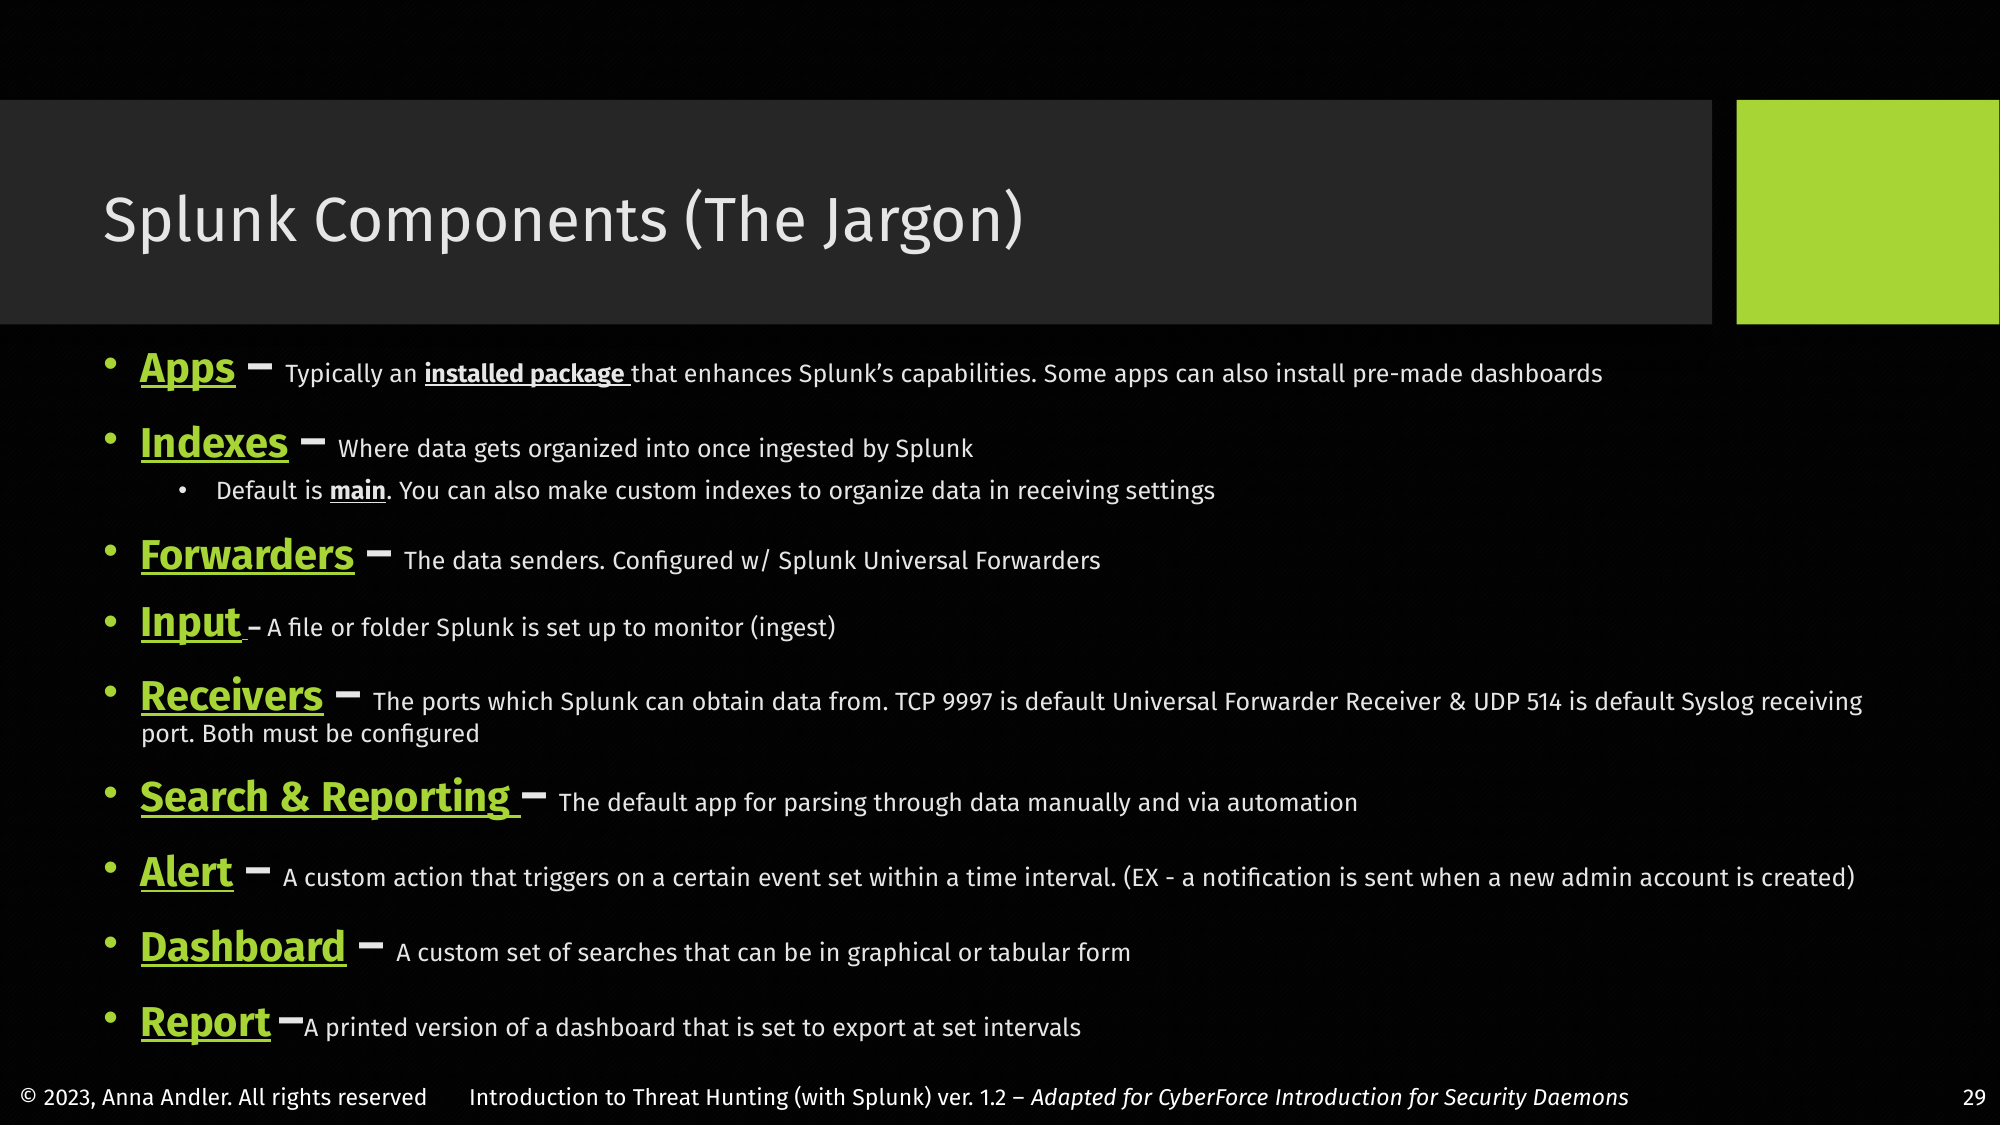

# Splunk Components (The Jargon)
Apps – Typically an installed package that enhances Splunk’s capabilities. Some apps can also install pre-made dashboards
Indexes – Where data gets organized into once ingested by Splunk
Default is main. You can also make custom indexes to organize data in receiving settings
Forwarders – The data senders. Configured w/ Splunk Universal Forwarders
Input – A file or folder Splunk is set up to monitor (ingest)
Receivers – The ports which Splunk can obtain data from. TCP 9997 is default Universal Forwarder Receiver & UDP 514 is default Syslog receiving port. Both must be configured
Search & Reporting – The default app for parsing through data manually and via automation
Alert – A custom action that triggers on a certain event set within a time interval. (EX - a notification is sent when a new admin account is created)
Dashboard – A custom set of searches that can be in graphical or tabular form
Report –A printed version of a dashboard that is set to export at set intervals
© 2023, Anna Andler. All rights reserved	Introduction to Threat Hunting (with Splunk) ver. 1.2 – Adapted for CyberForce Introduction for Security Daemons		                        29